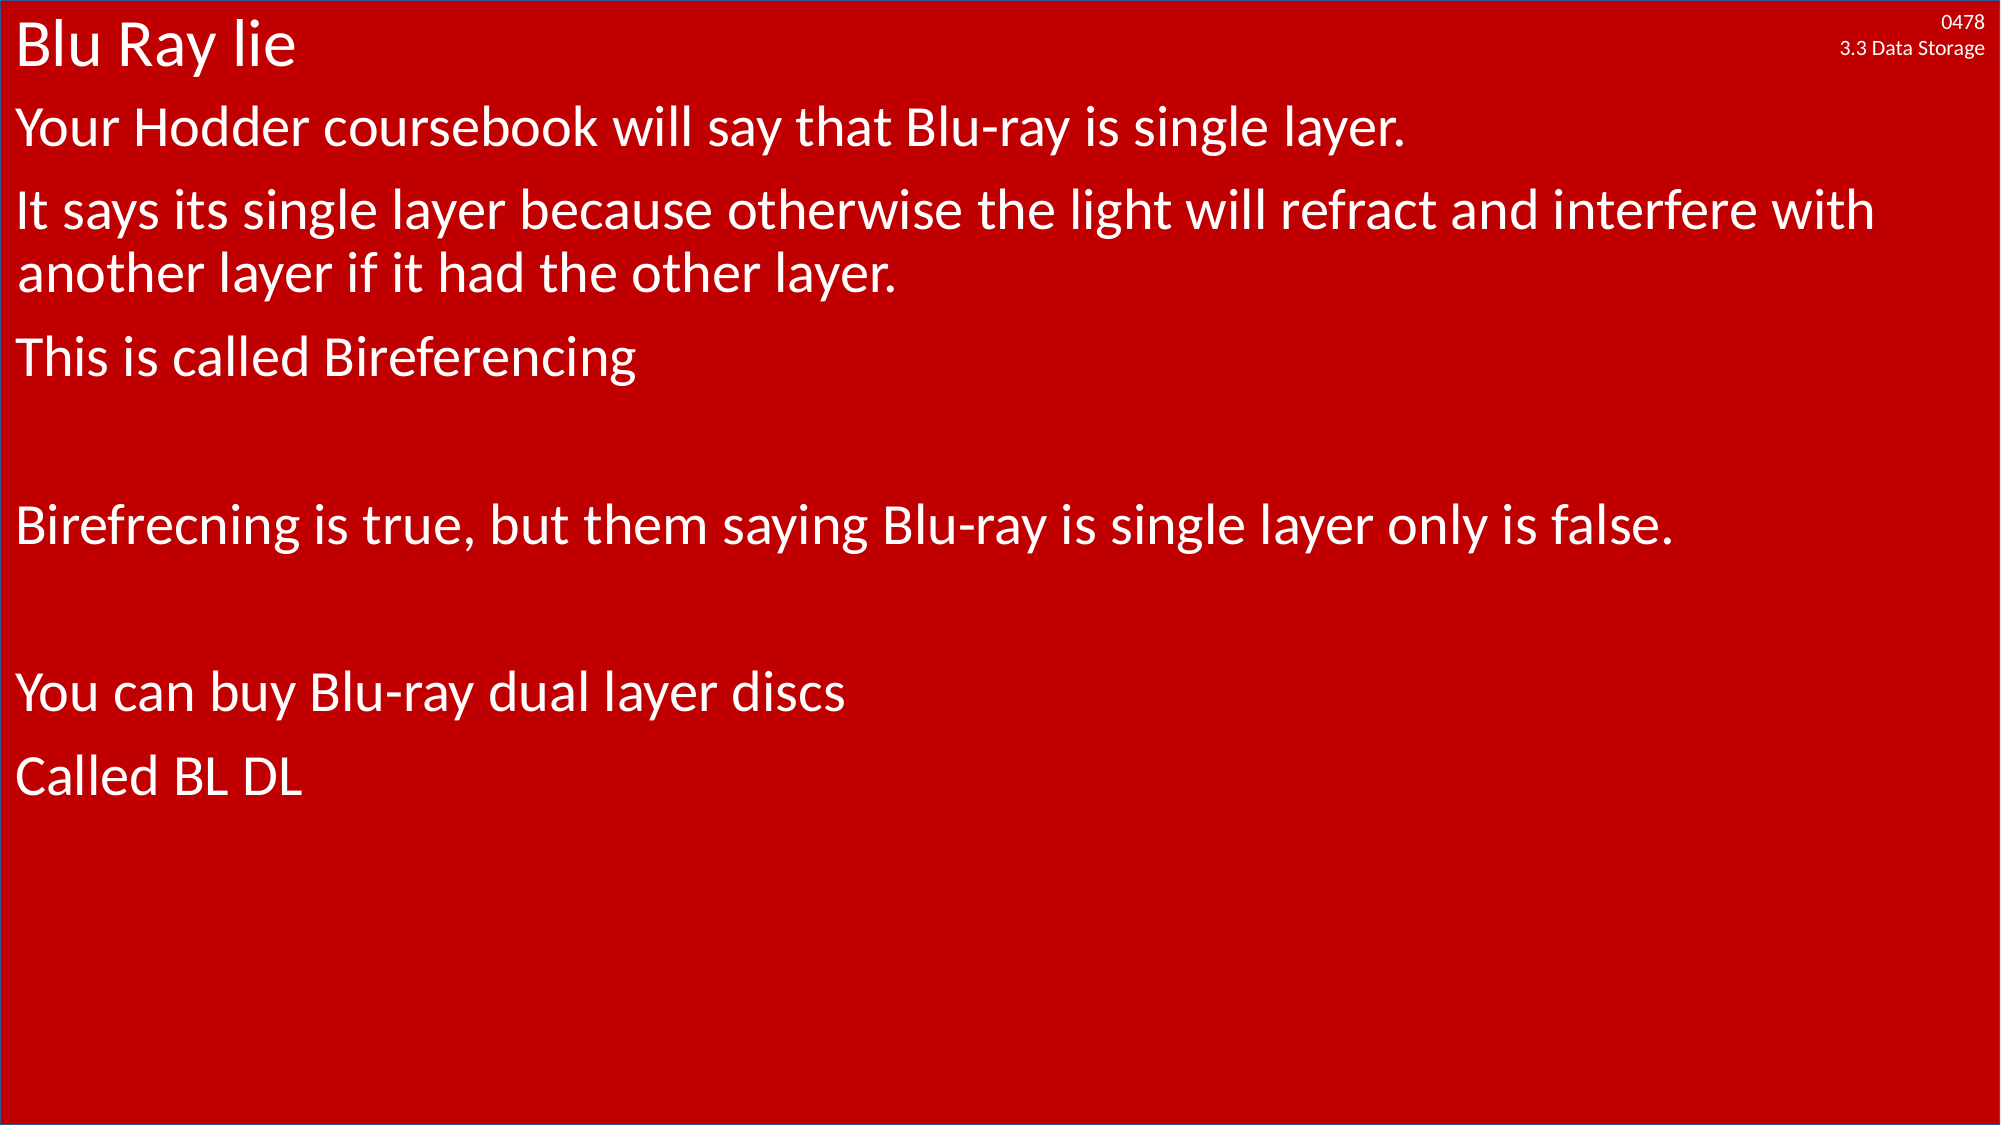

# Blu Ray lie
Your Hodder coursebook will say that Blu-ray is single layer.
It says its single layer because otherwise the light will refract and interfere with another layer if it had the other layer.
This is called Bireferencing

Birefrecning is true, but them saying Blu-ray is single layer only is false.

You can buy Blu-ray dual layer discs
Called BL DL